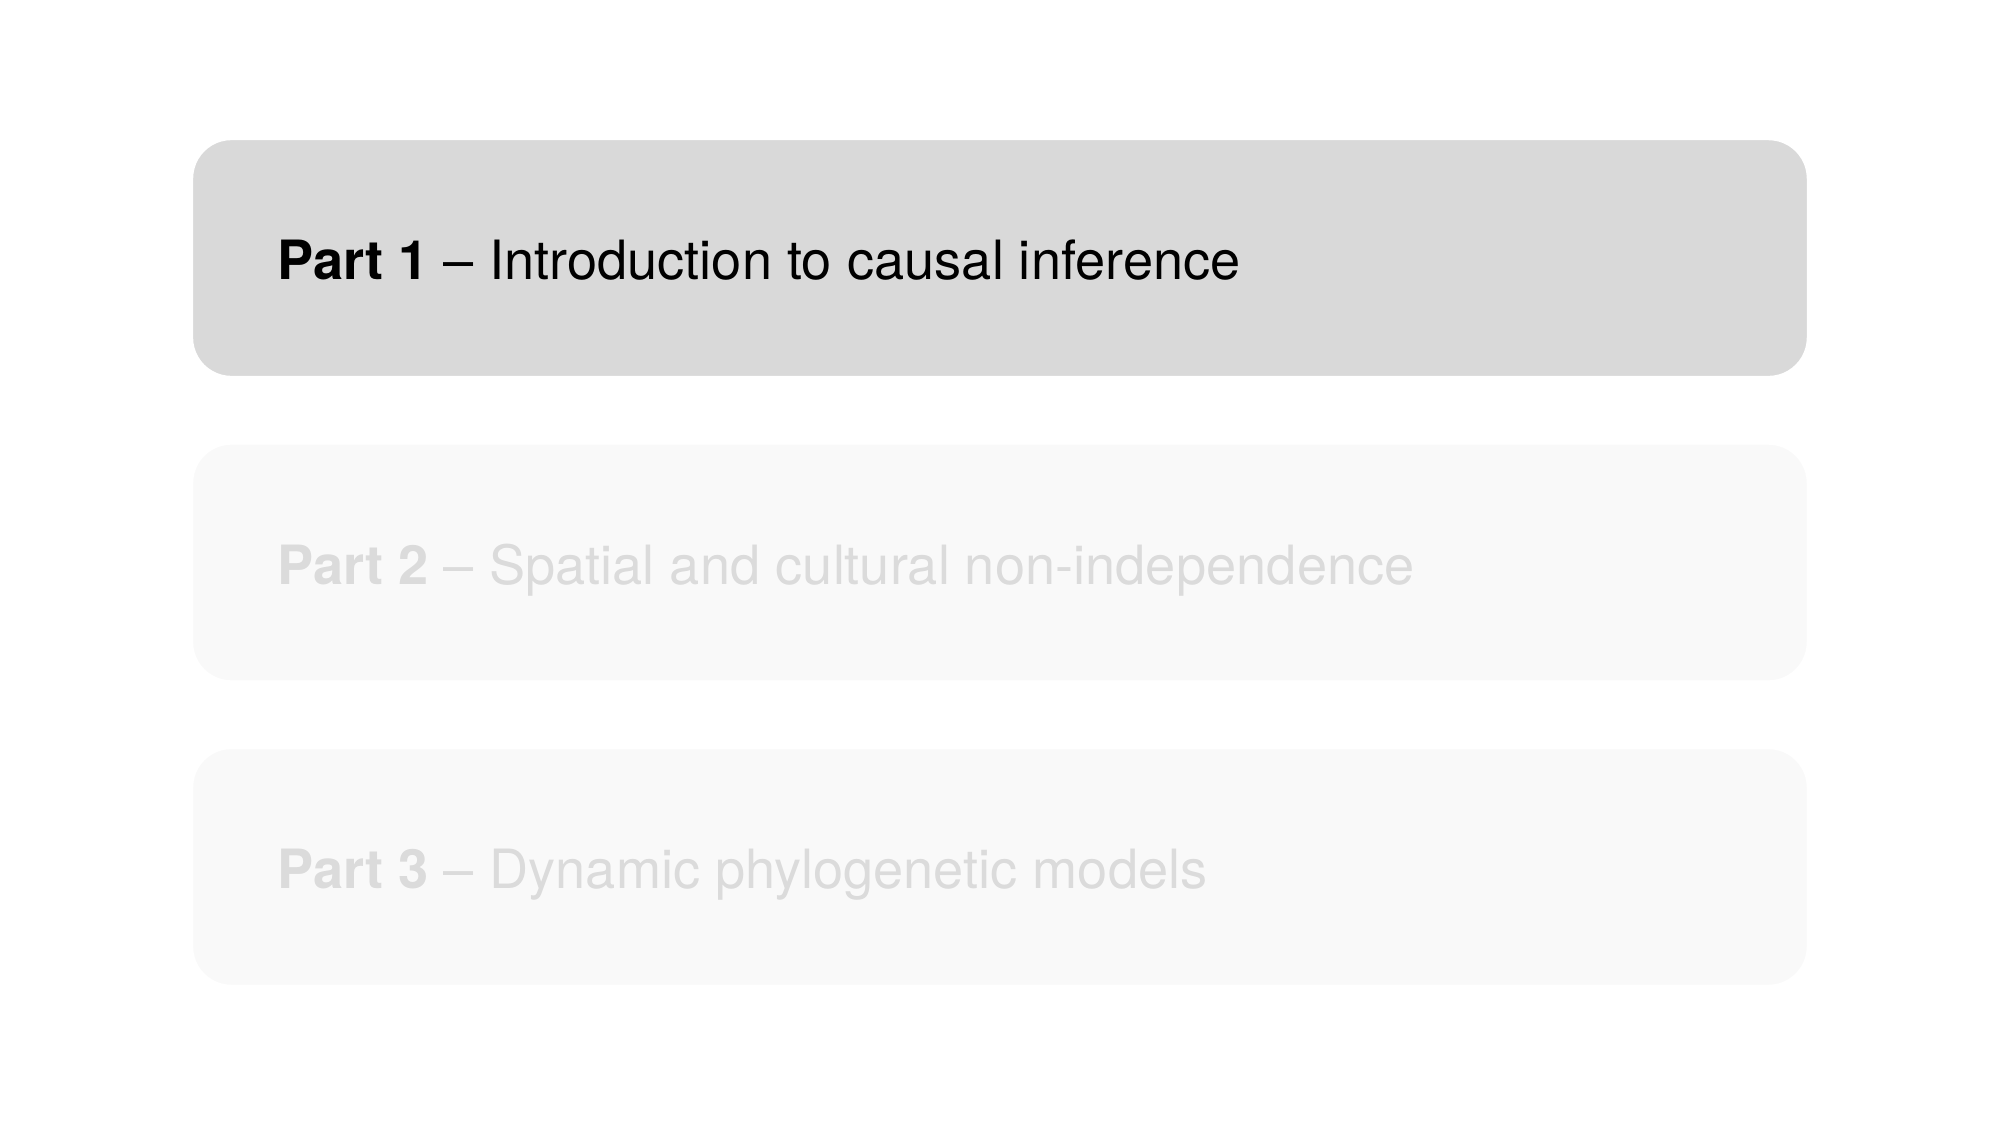

Part 1 – Introduction to causal inference

Part 2 – Spatial and cultural non-independence
Part 3 – Dynamic phylogenetic models